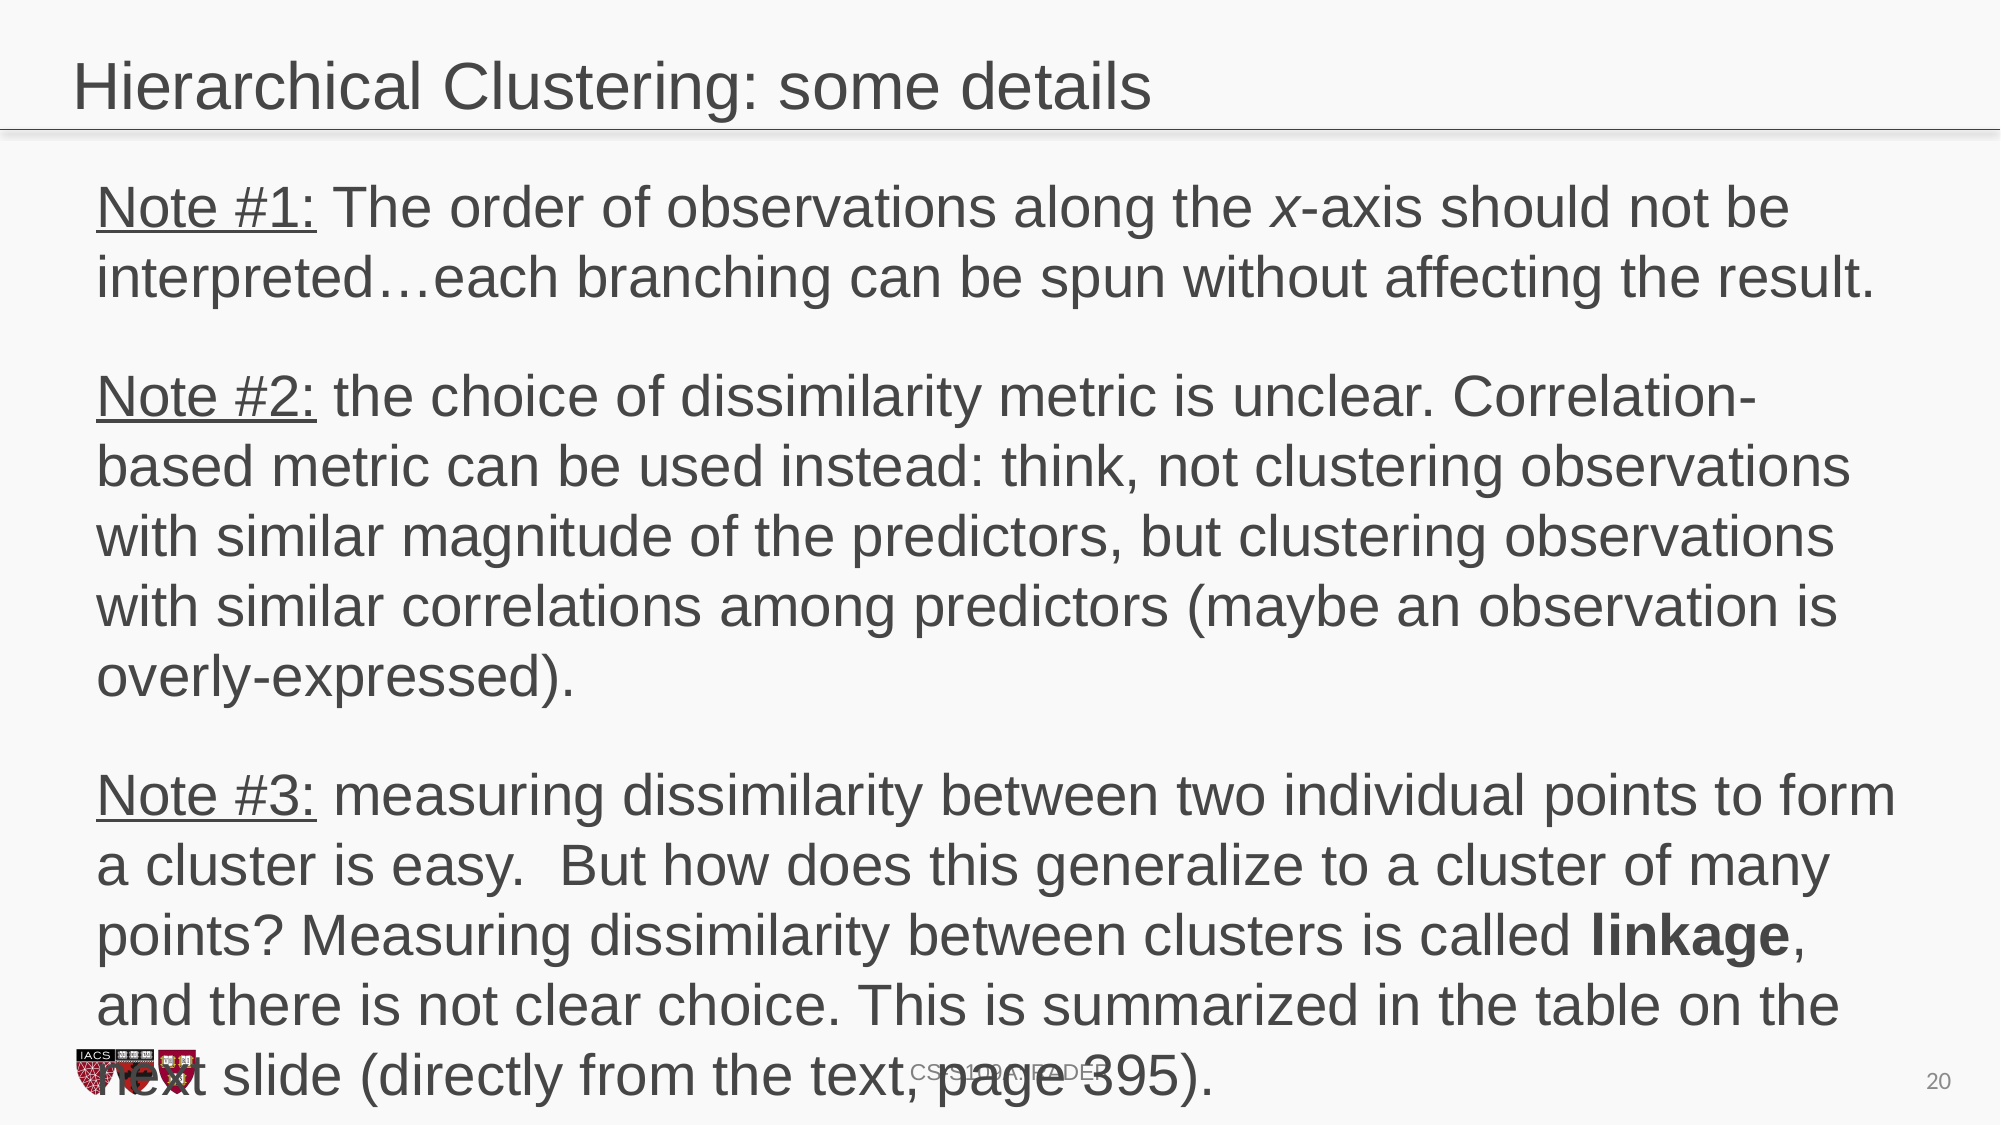

# Hierarchical Clustering: some details
Note #1: The order of observations along the x-axis should not be interpreted…each branching can be spun without affecting the result.
Note #2: the choice of dissimilarity metric is unclear. Correlation-based metric can be used instead: think, not clustering observations with similar magnitude of the predictors, but clustering observations with similar correlations among predictors (maybe an observation is overly-expressed).
Note #3: measuring dissimilarity between two individual points to form a cluster is easy.  But how does this generalize to a cluster of many points? Measuring dissimilarity between clusters is called linkage, and there is not clear choice. This is summarized in the table on the next slide (directly from the text, page 395).
20